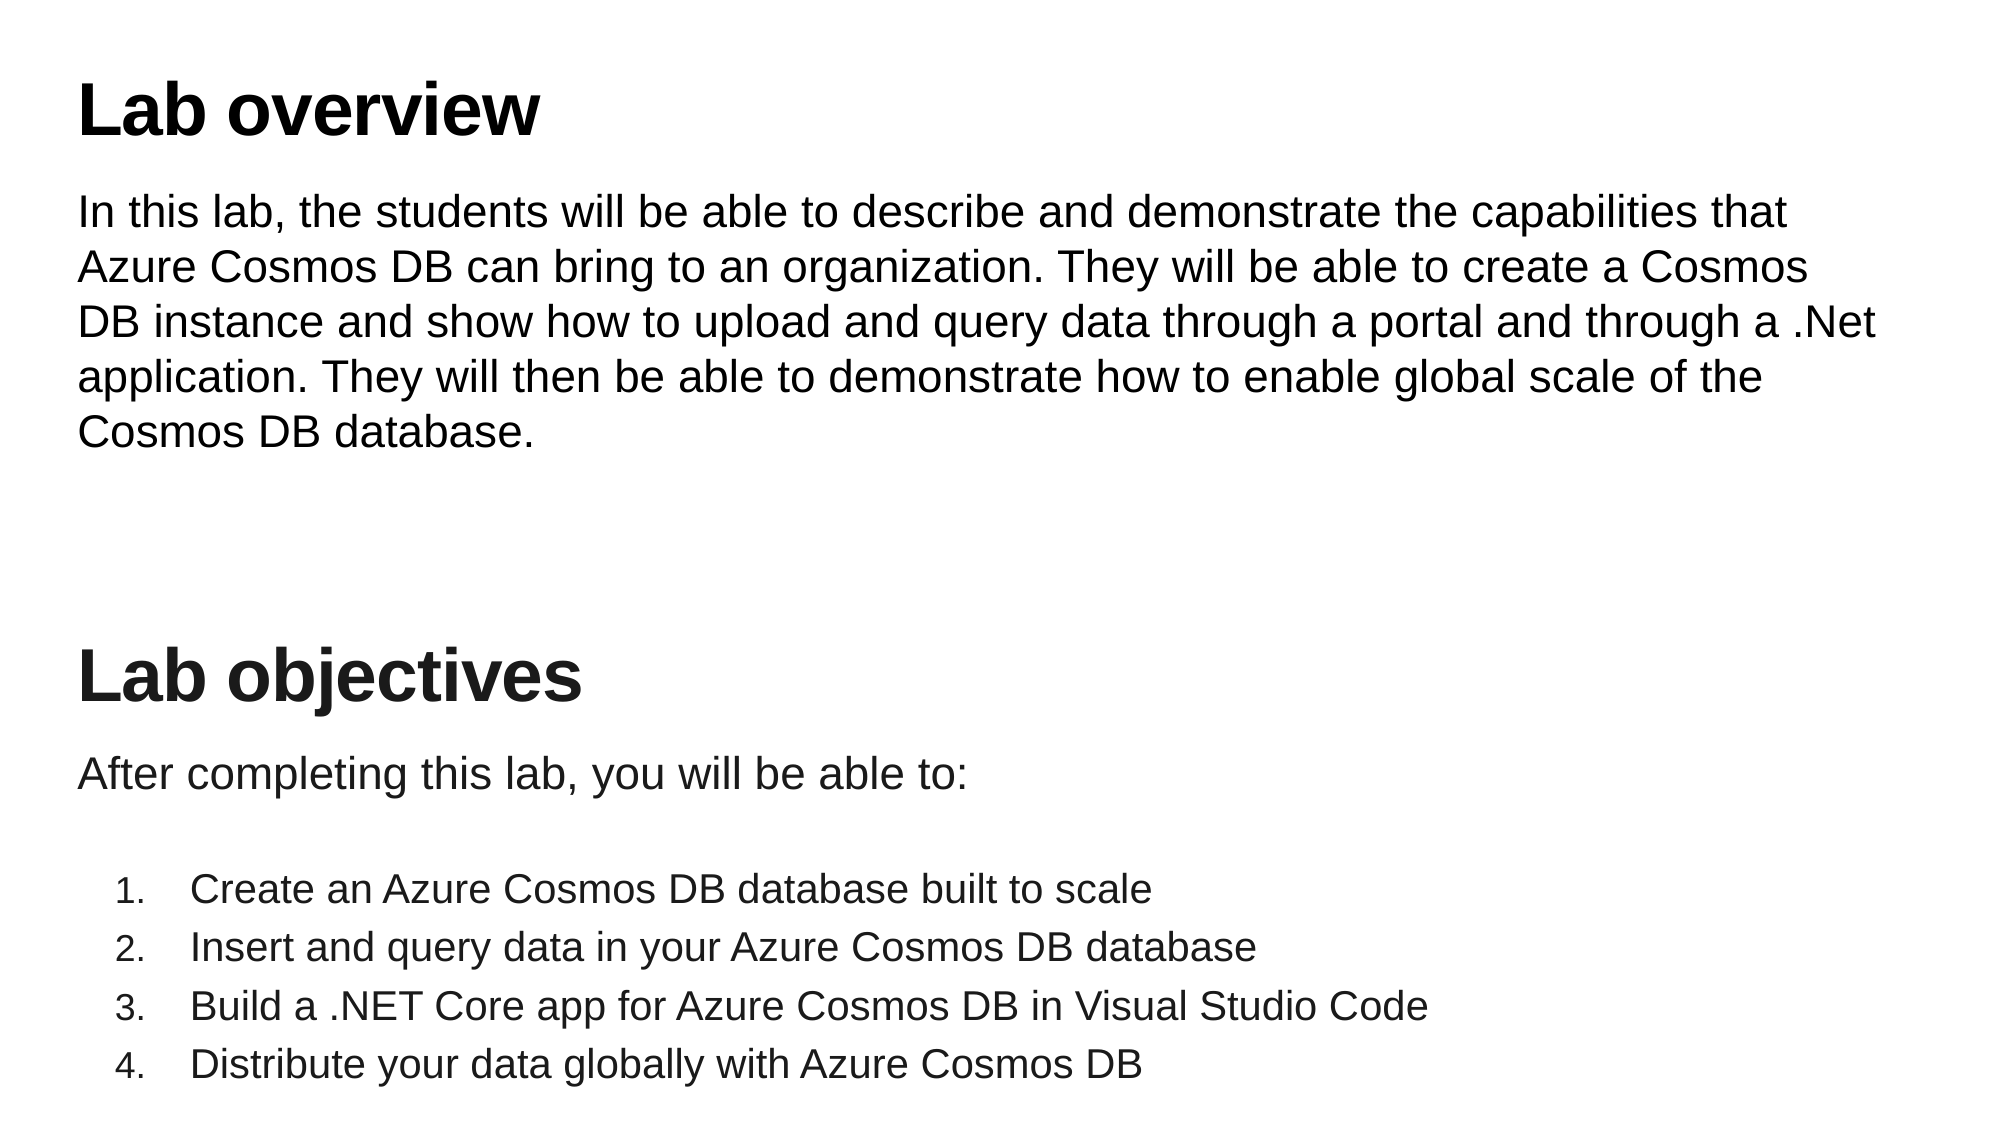

# Lab overview
In this lab, the students will be able to describe and demonstrate the capabilities that Azure Cosmos DB can bring to an organization. They will be able to create a Cosmos DB instance and show how to upload and query data through a portal and through a .Net application. They will then be able to demonstrate how to enable global scale of the Cosmos DB database.

Lab objectives
After completing this lab, you will be able to:
Create an Azure Cosmos DB database built to scale
Insert and query data in your Azure Cosmos DB database
Build a .NET Core app for Azure Cosmos DB in Visual Studio Code
Distribute your data globally with Azure Cosmos DB